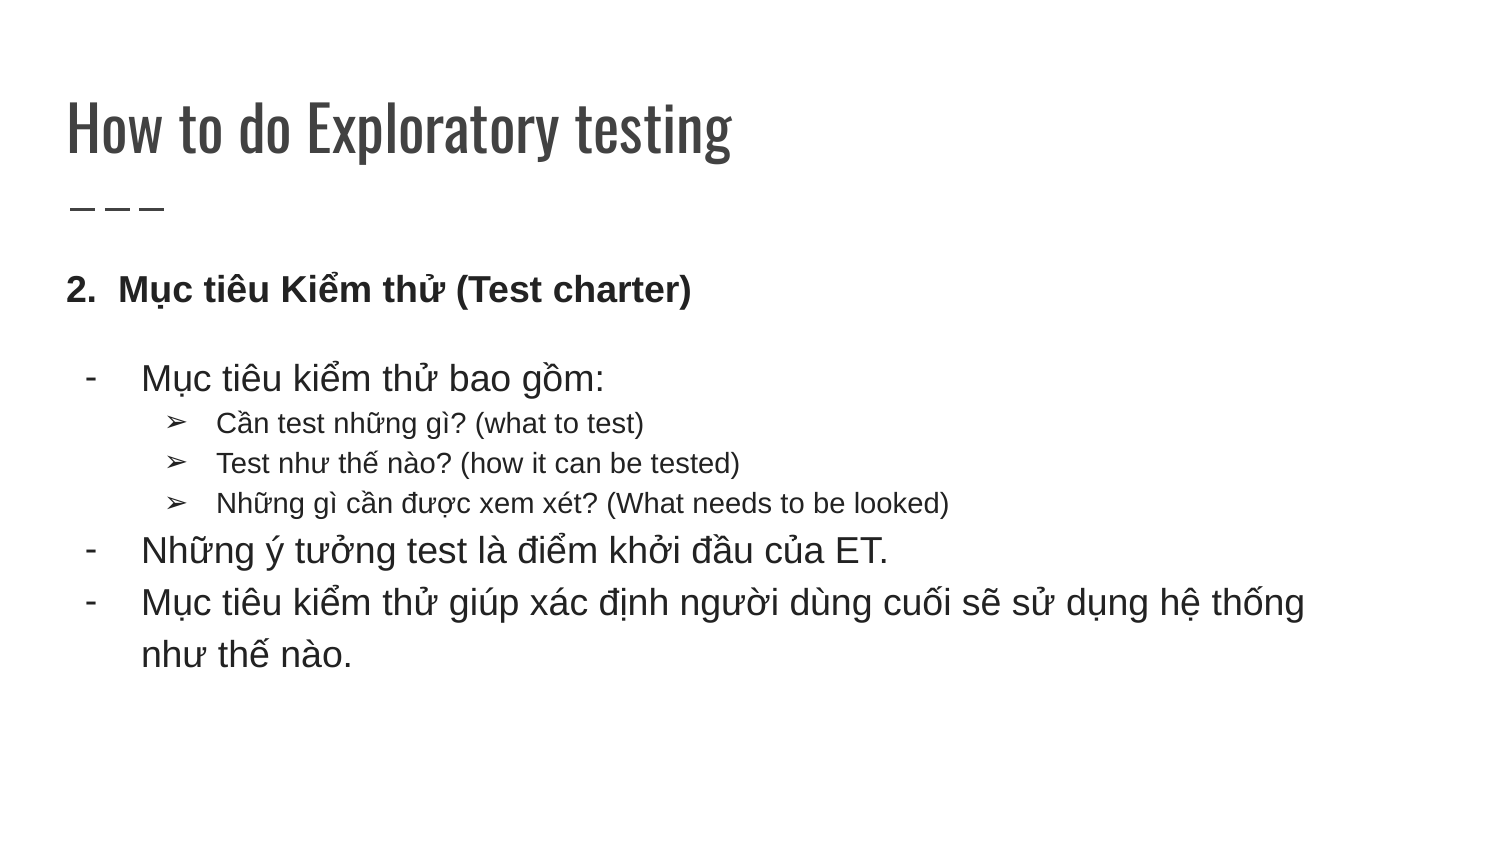

# How to do Exploratory testing
2.  Mục tiêu Kiểm thử (Test charter)
Mục tiêu kiểm thử bao gồm:
Cần test những gì? (what to test)
Test như thế nào? (how it can be tested)
Những gì cần được xem xét? (What needs to be looked)
Những ý tưởng test là điểm khởi đầu của ET.
Mục tiêu kiểm thử giúp xác định người dùng cuối sẽ sử dụng hệ thống như thế nào.